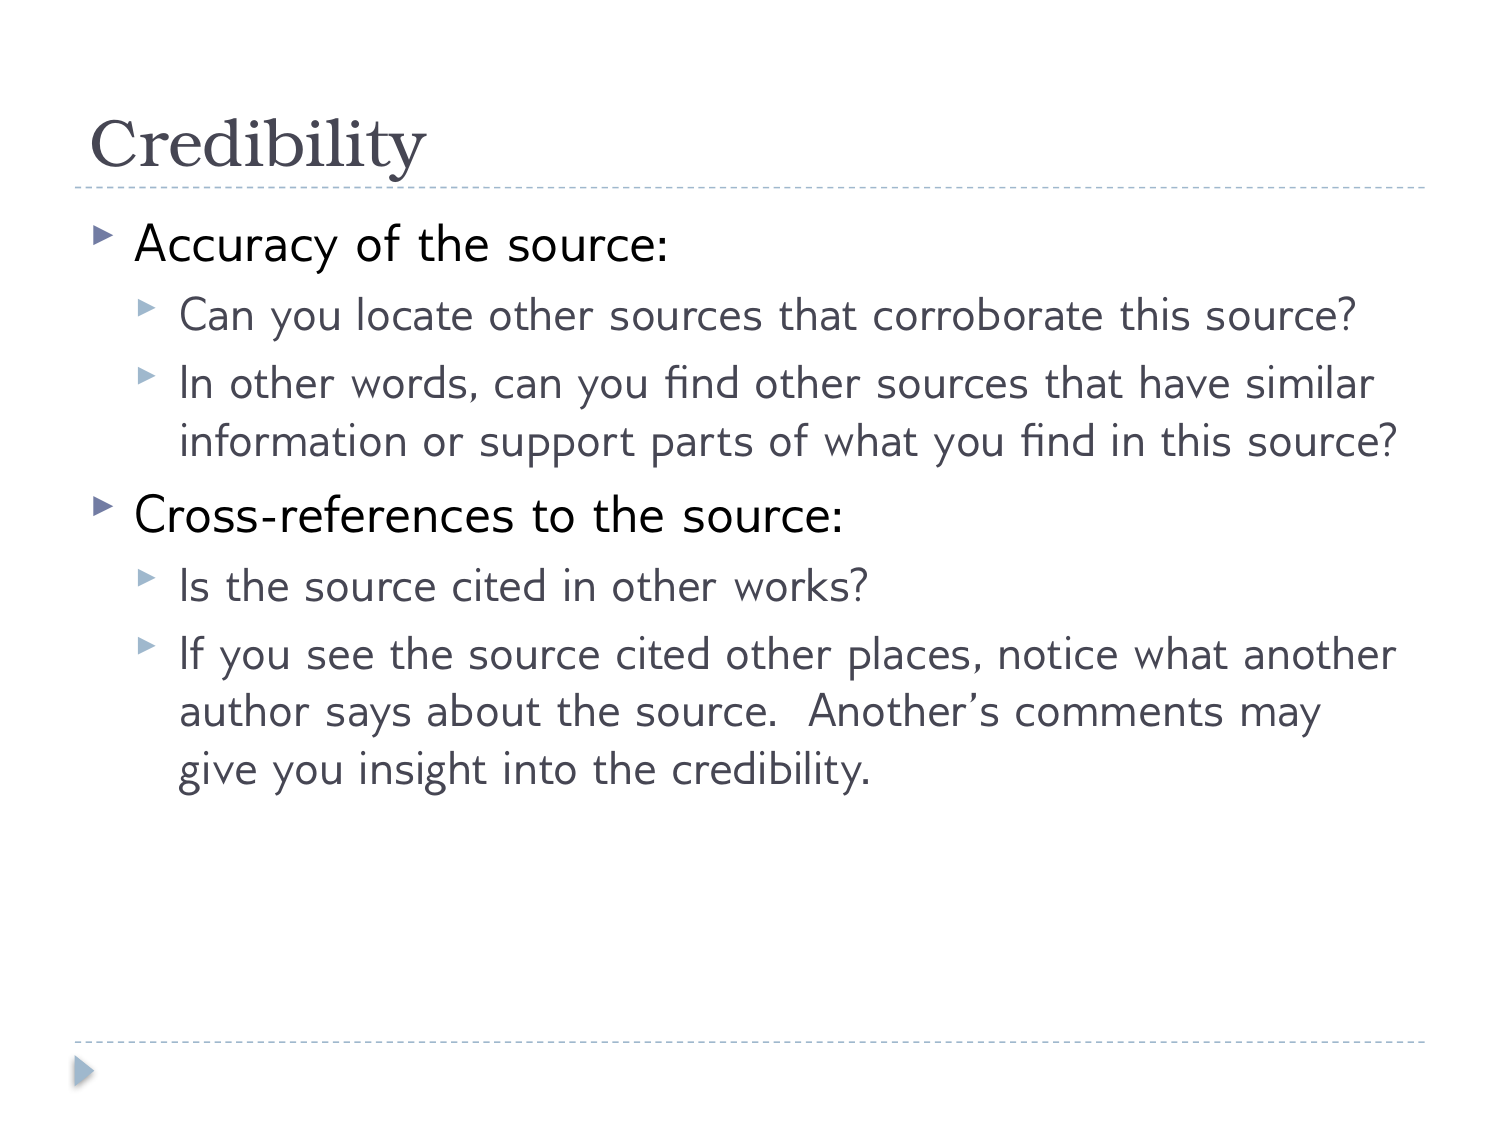

# Credibility
Accuracy of the source:
Can you locate other sources that corroborate this source?
In other words, can you find other sources that have similar information or support parts of what you find in this source?
Cross-references to the source:
Is the source cited in other works?
If you see the source cited other places, notice what another author says about the source.  Another’s comments may give you insight into the credibility.